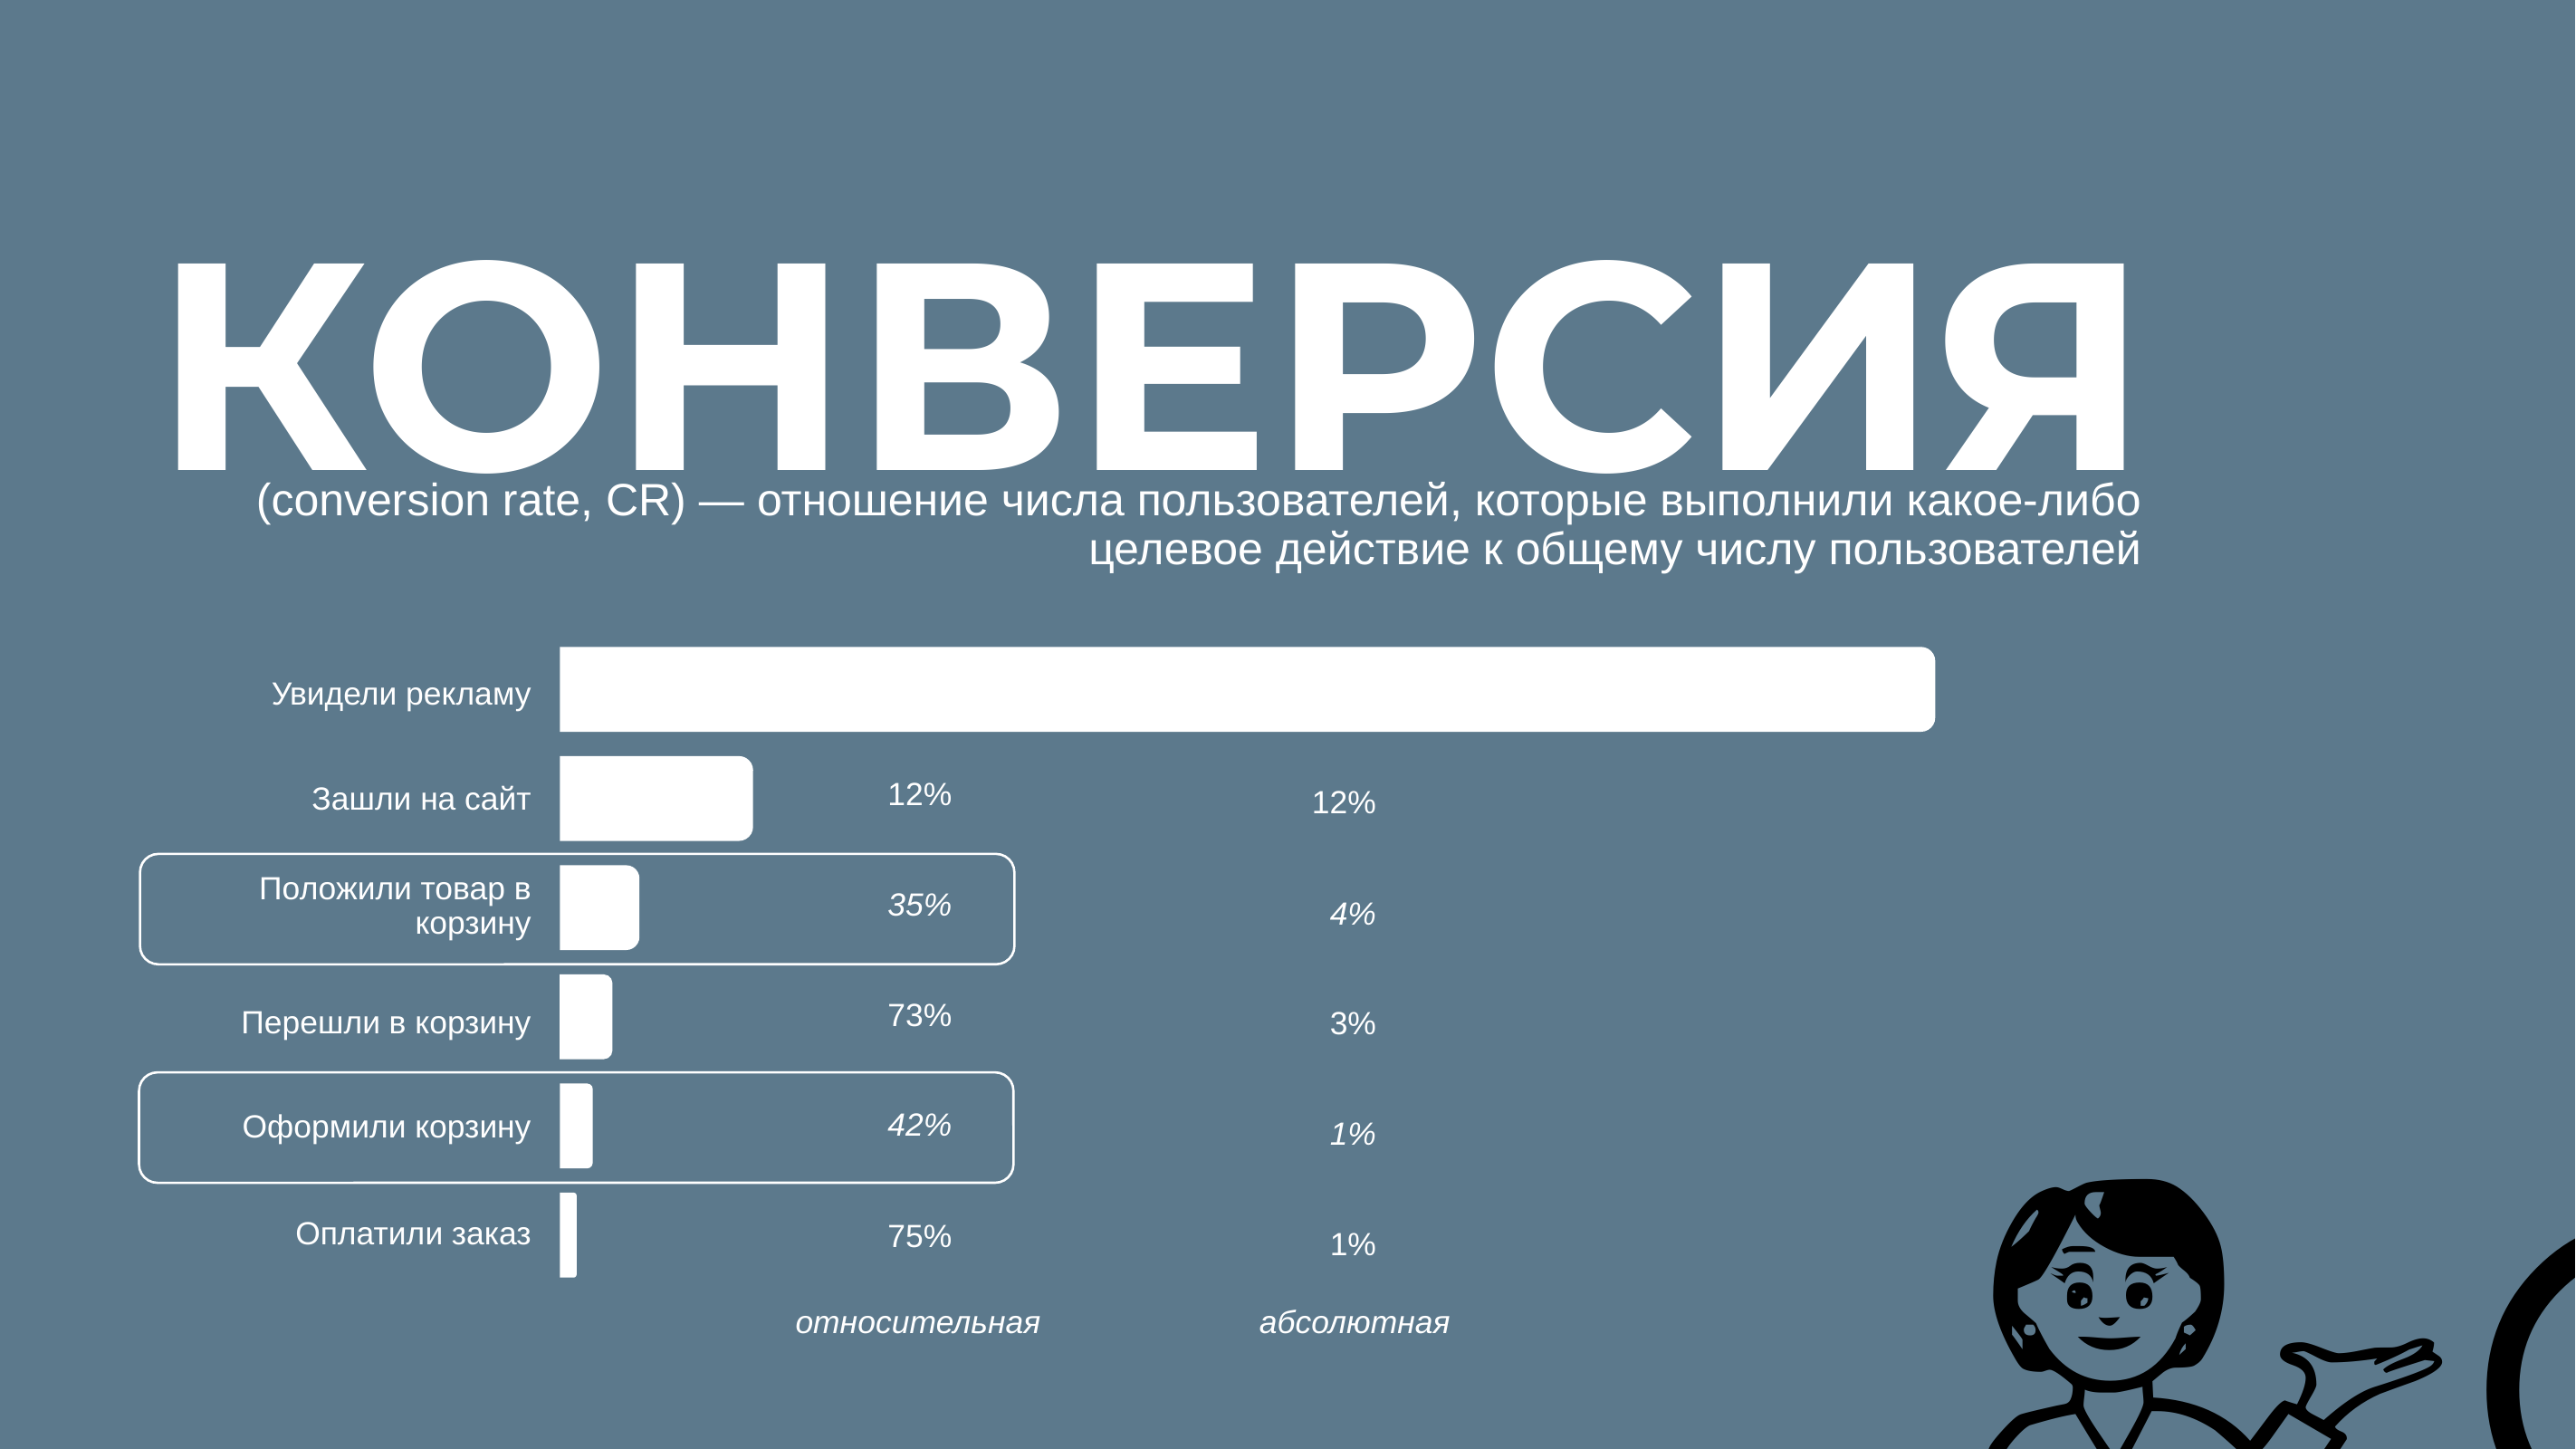

КОНВЕРСИЯ
(conversion rate, CR) — отношение числа пользователей, которые выполнили какое-либо целевое действие к общему числу пользователей

Увидели рекламу

12%

Зашли на сайт
Положили товар в корзину

35%

73%

Перешли в корзину
42%

Оформили корзину

Оплатили заказ
75%

12%

4%

💁‍♂️
3%

1%

1%
относительная
абсолютная